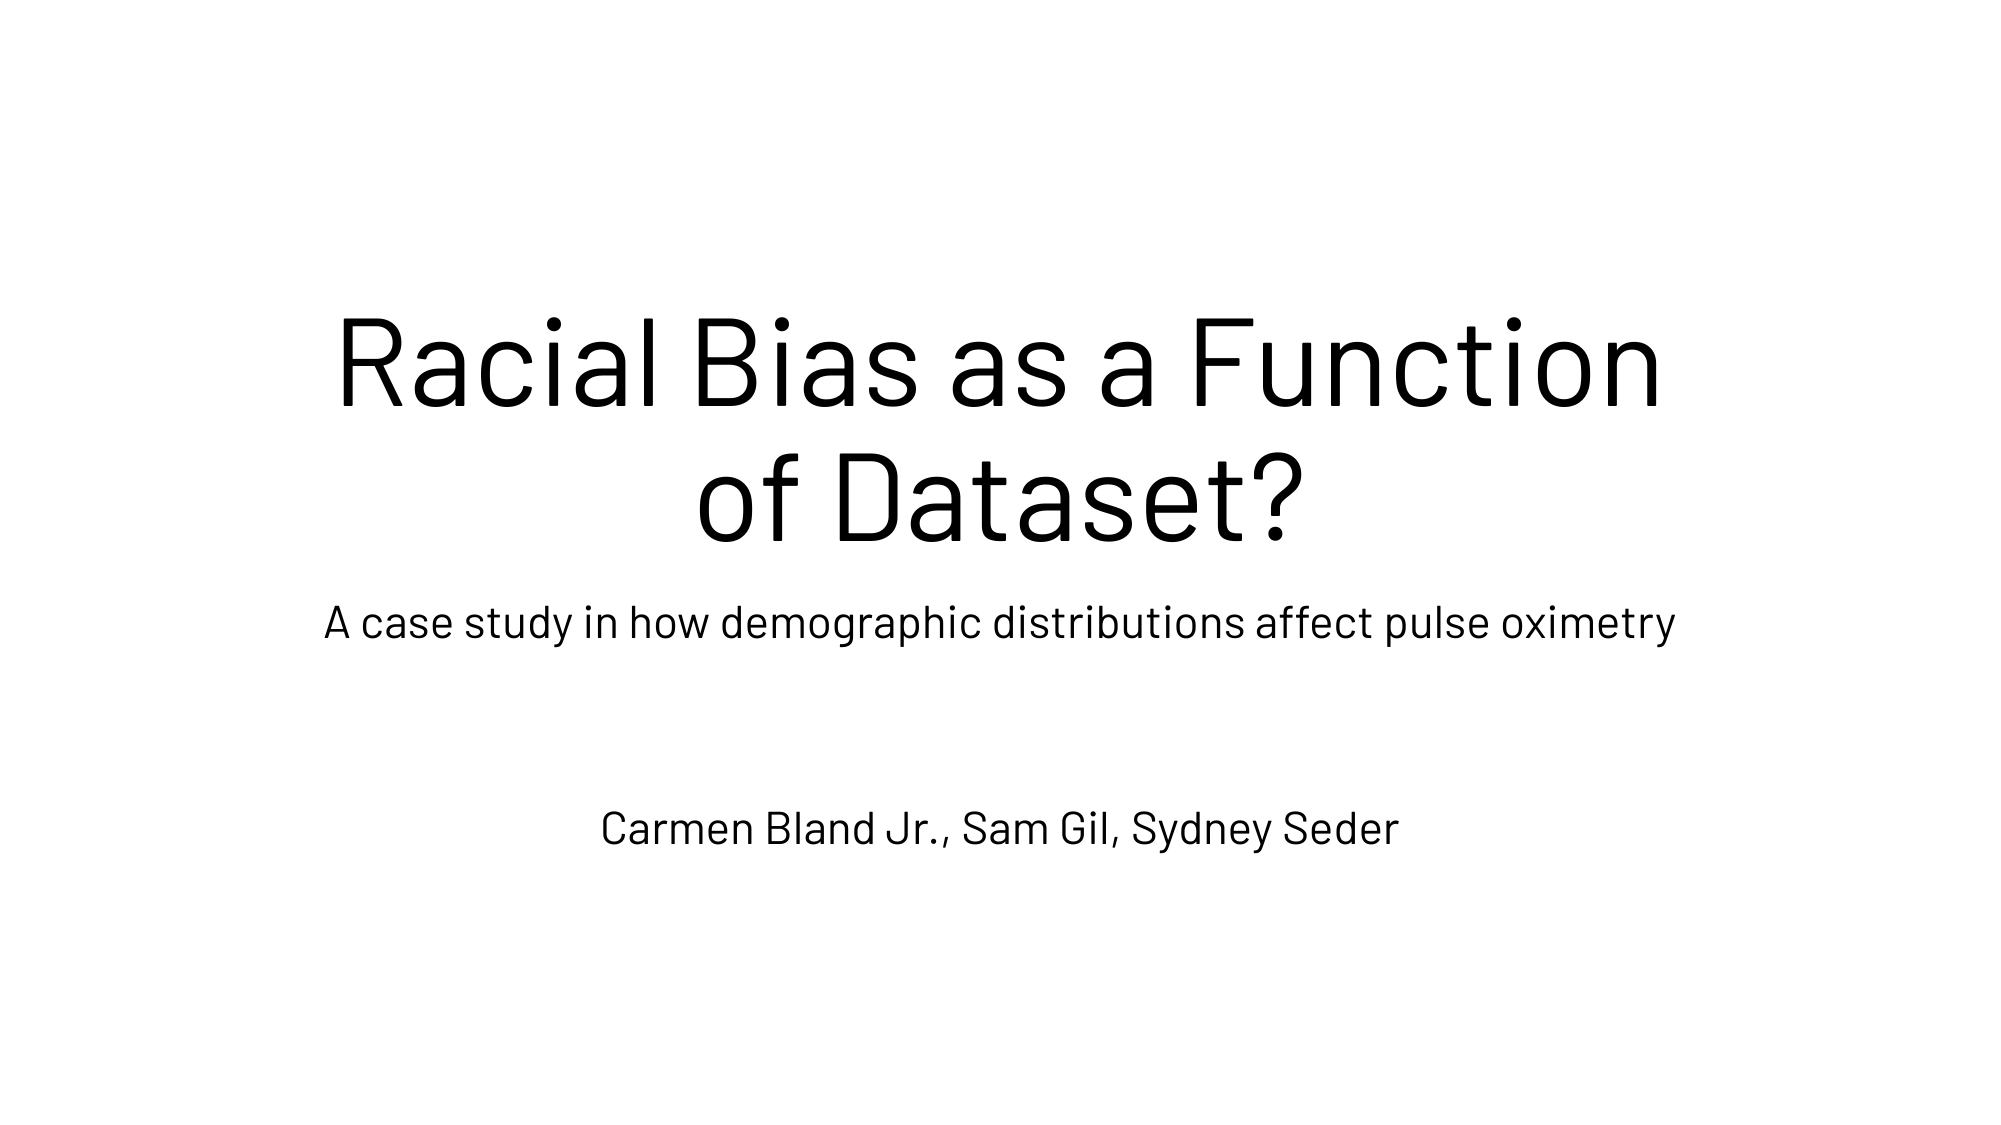

# Racial Bias as a Function of Dataset?
A case study in how demographic distributions affect pulse oximetry

Carmen Bland Jr., Sam Gil, Sydney Seder